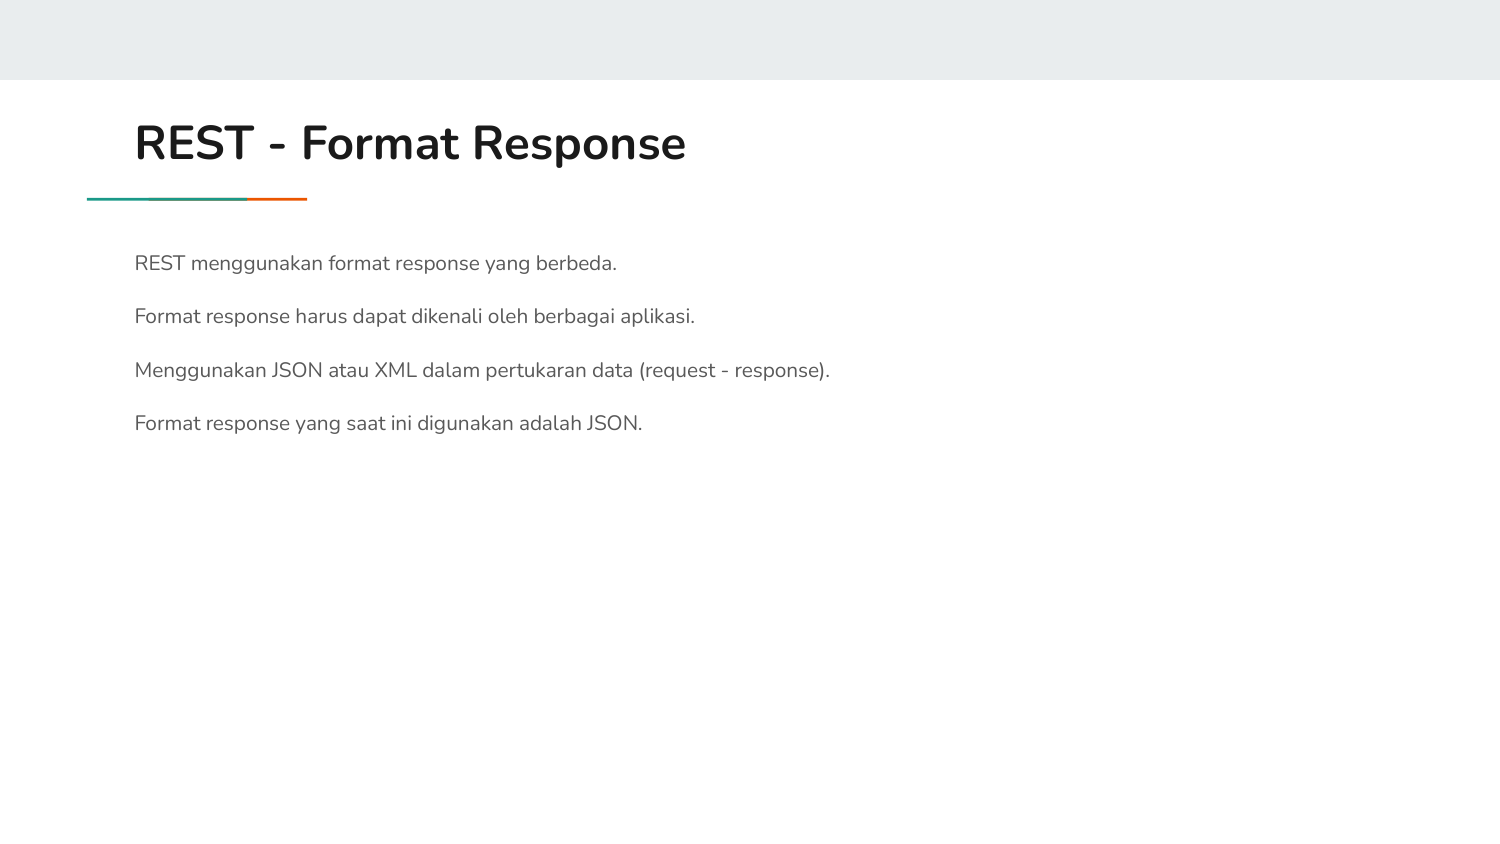

# REST - Format Response
REST menggunakan format response yang berbeda.
Format response harus dapat dikenali oleh berbagai aplikasi.
Menggunakan JSON atau XML dalam pertukaran data (request - response).
Format response yang saat ini digunakan adalah JSON.